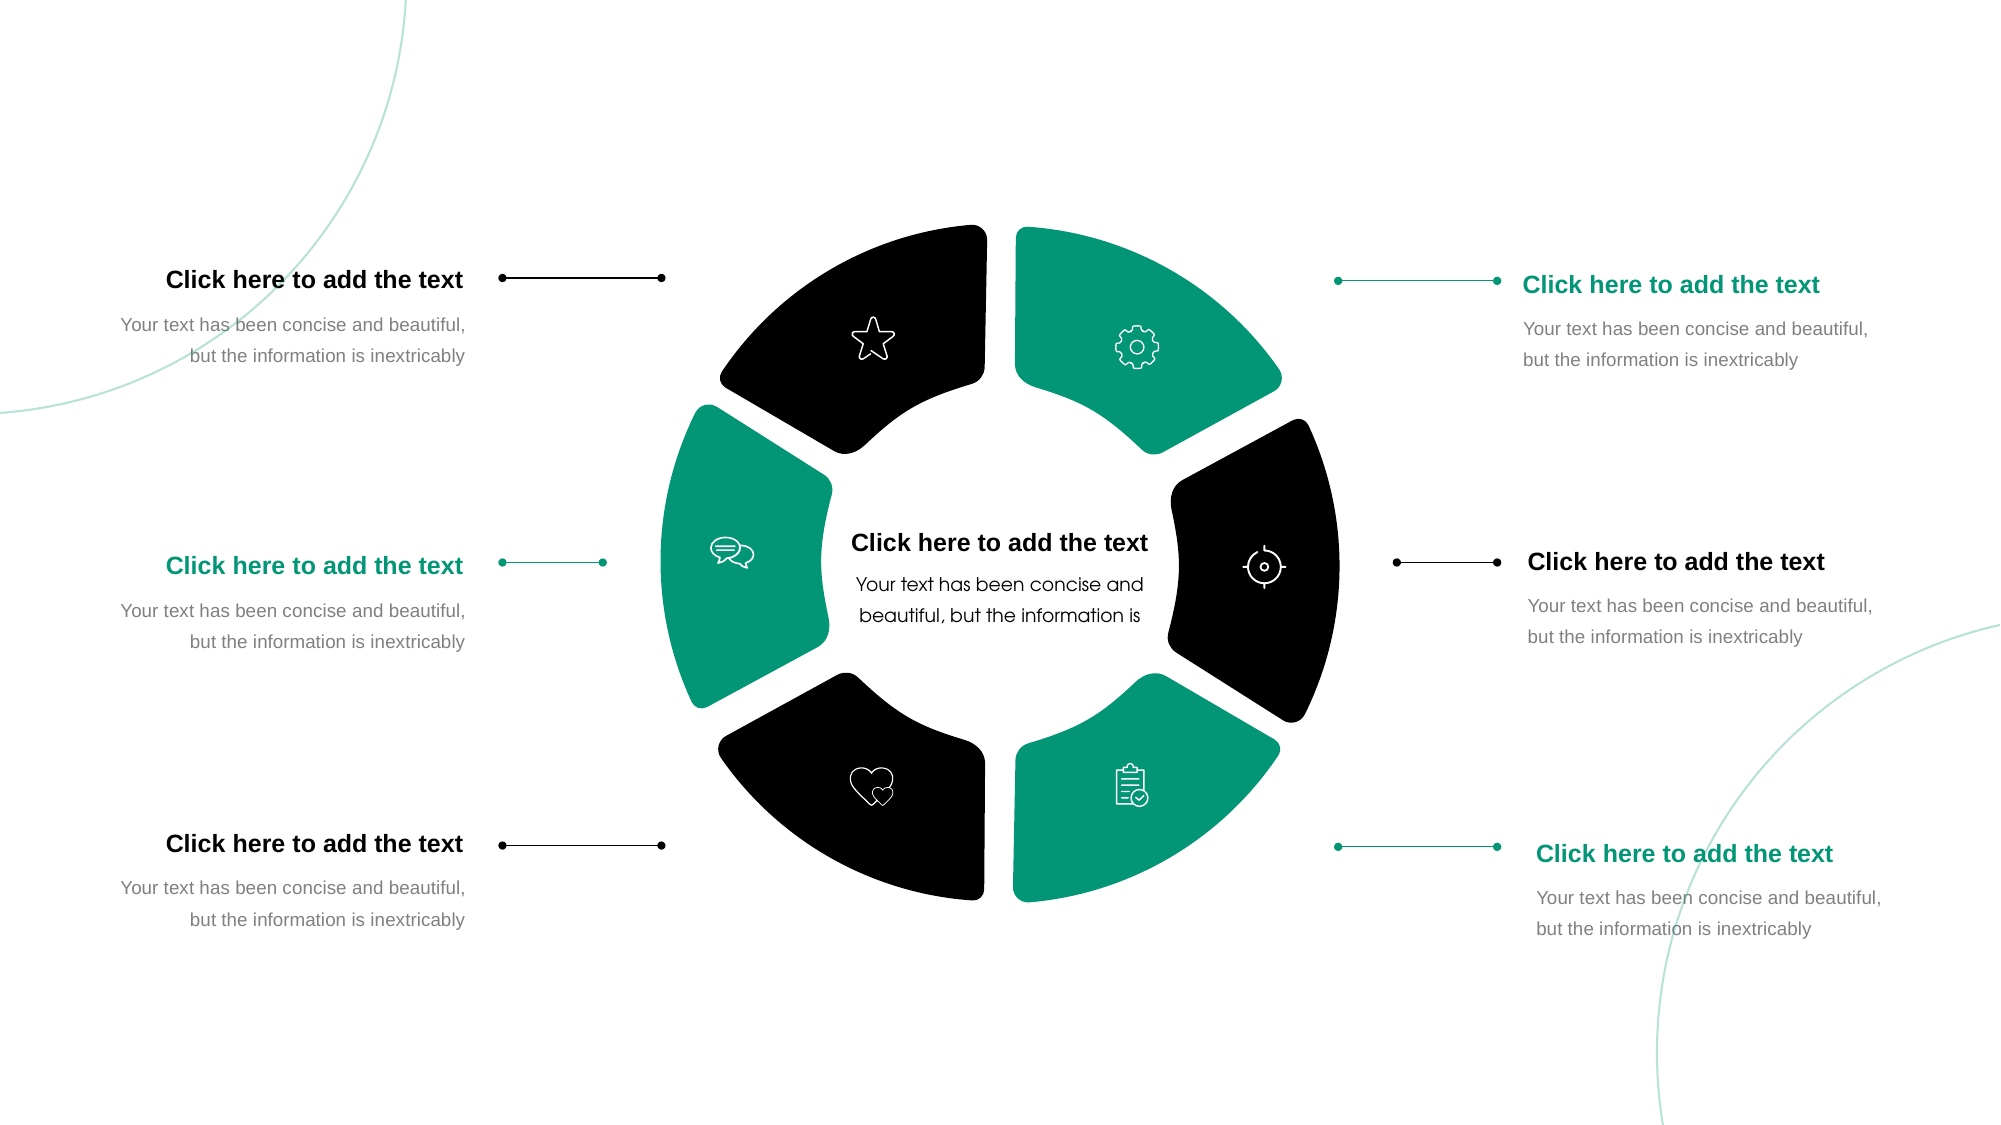

Click here to add the text
Click here to add the text
Your text has been concise and beautiful, but the information is inextricably
Your text has been concise and beautiful, but the information is inextricably

Click here to add the text
Click here to add the text

Click here to add the text

Your text has been concise and beautiful, but the information is
Your text has been concise and beautiful, but the information is inextricably
Your text has been concise and beautiful, but the information is inextricably

Click here to add the text
Click here to add the text
Your text has been concise and beautiful, but the information is inextricably
Your text has been concise and beautiful, but the information is inextricably